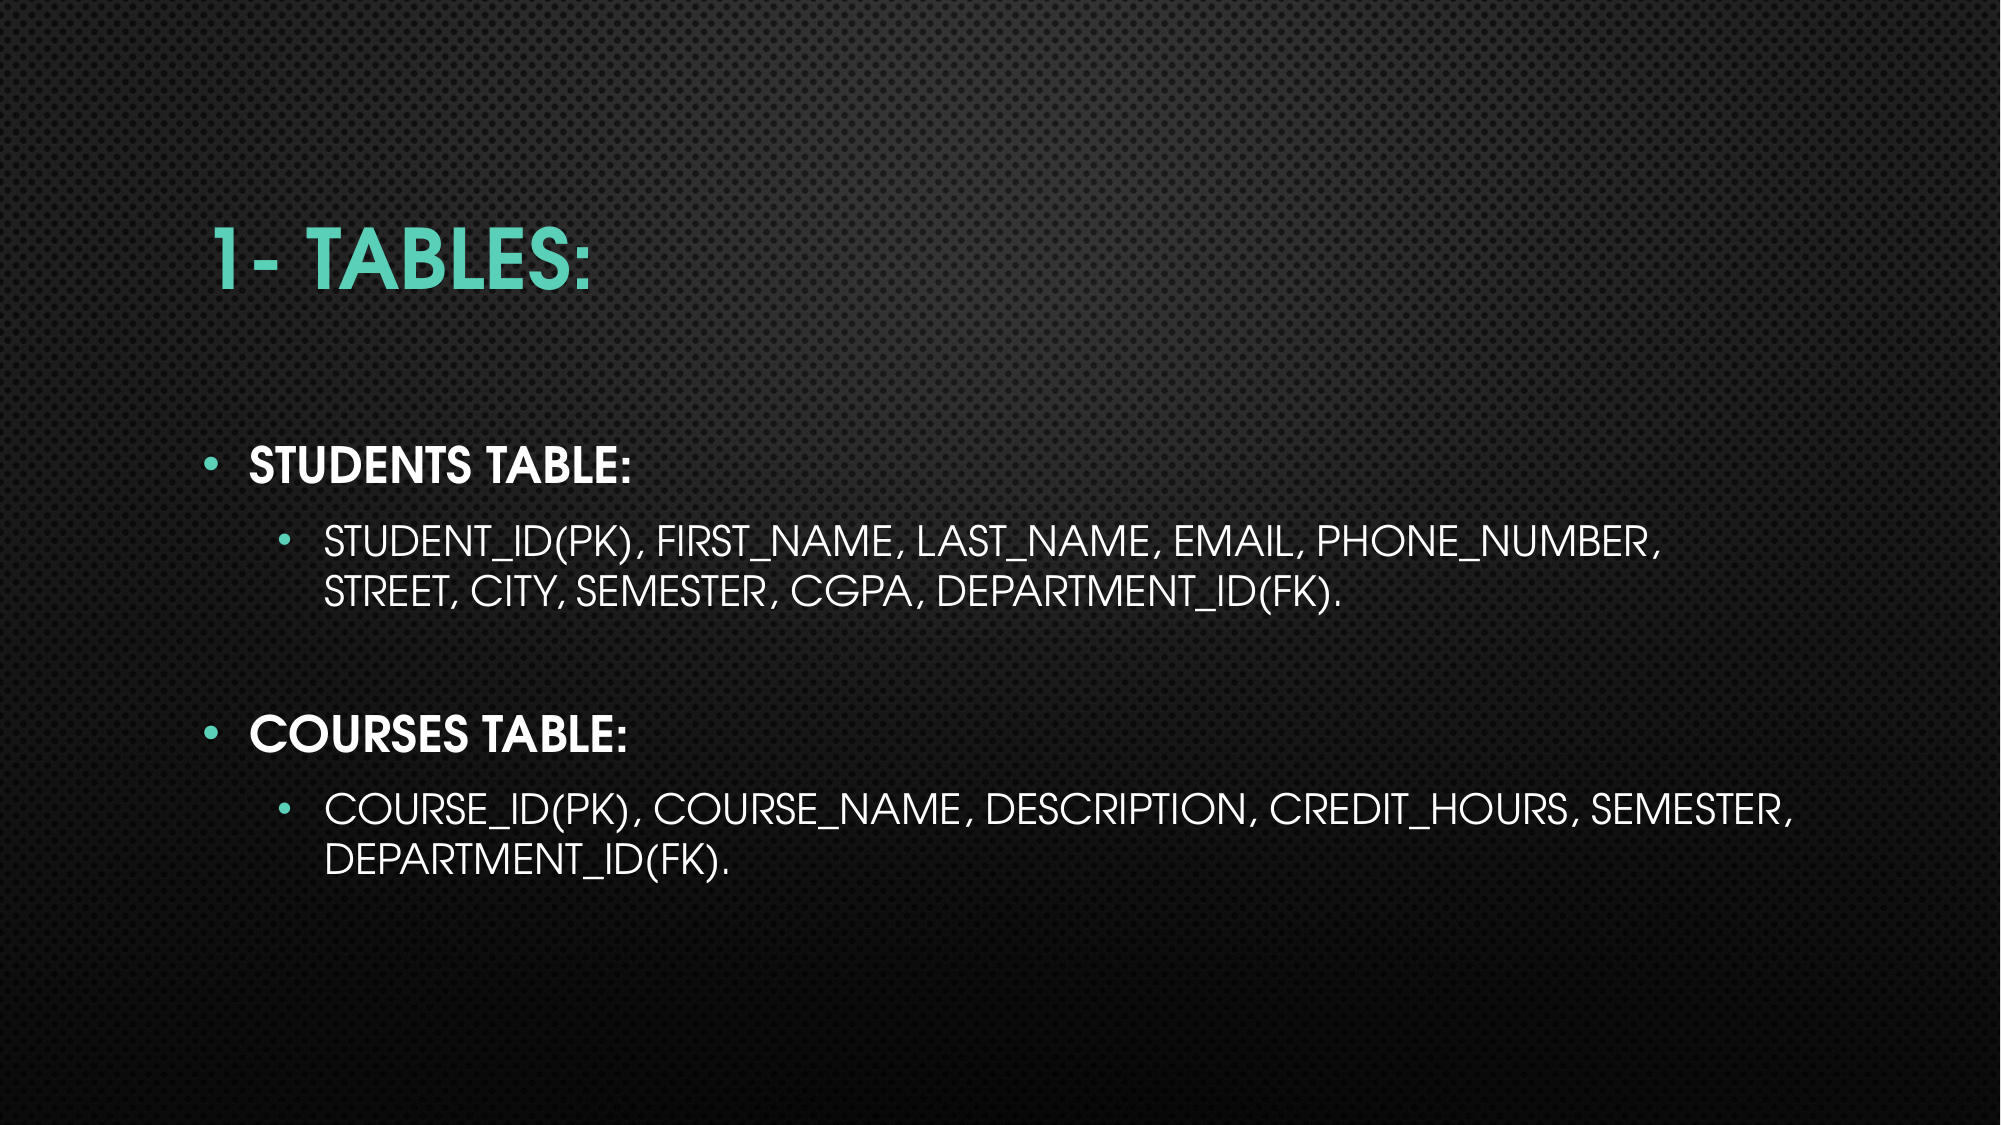

# 1- TABLES:
Students table:
Student_id(PK), First_name, last_name, email, phone_number, street, city, semester, CGPA, Department_id(FK).

Courses Table:
Course_id(PK), course_name, description, credit_hours, semester, department_id(FK).